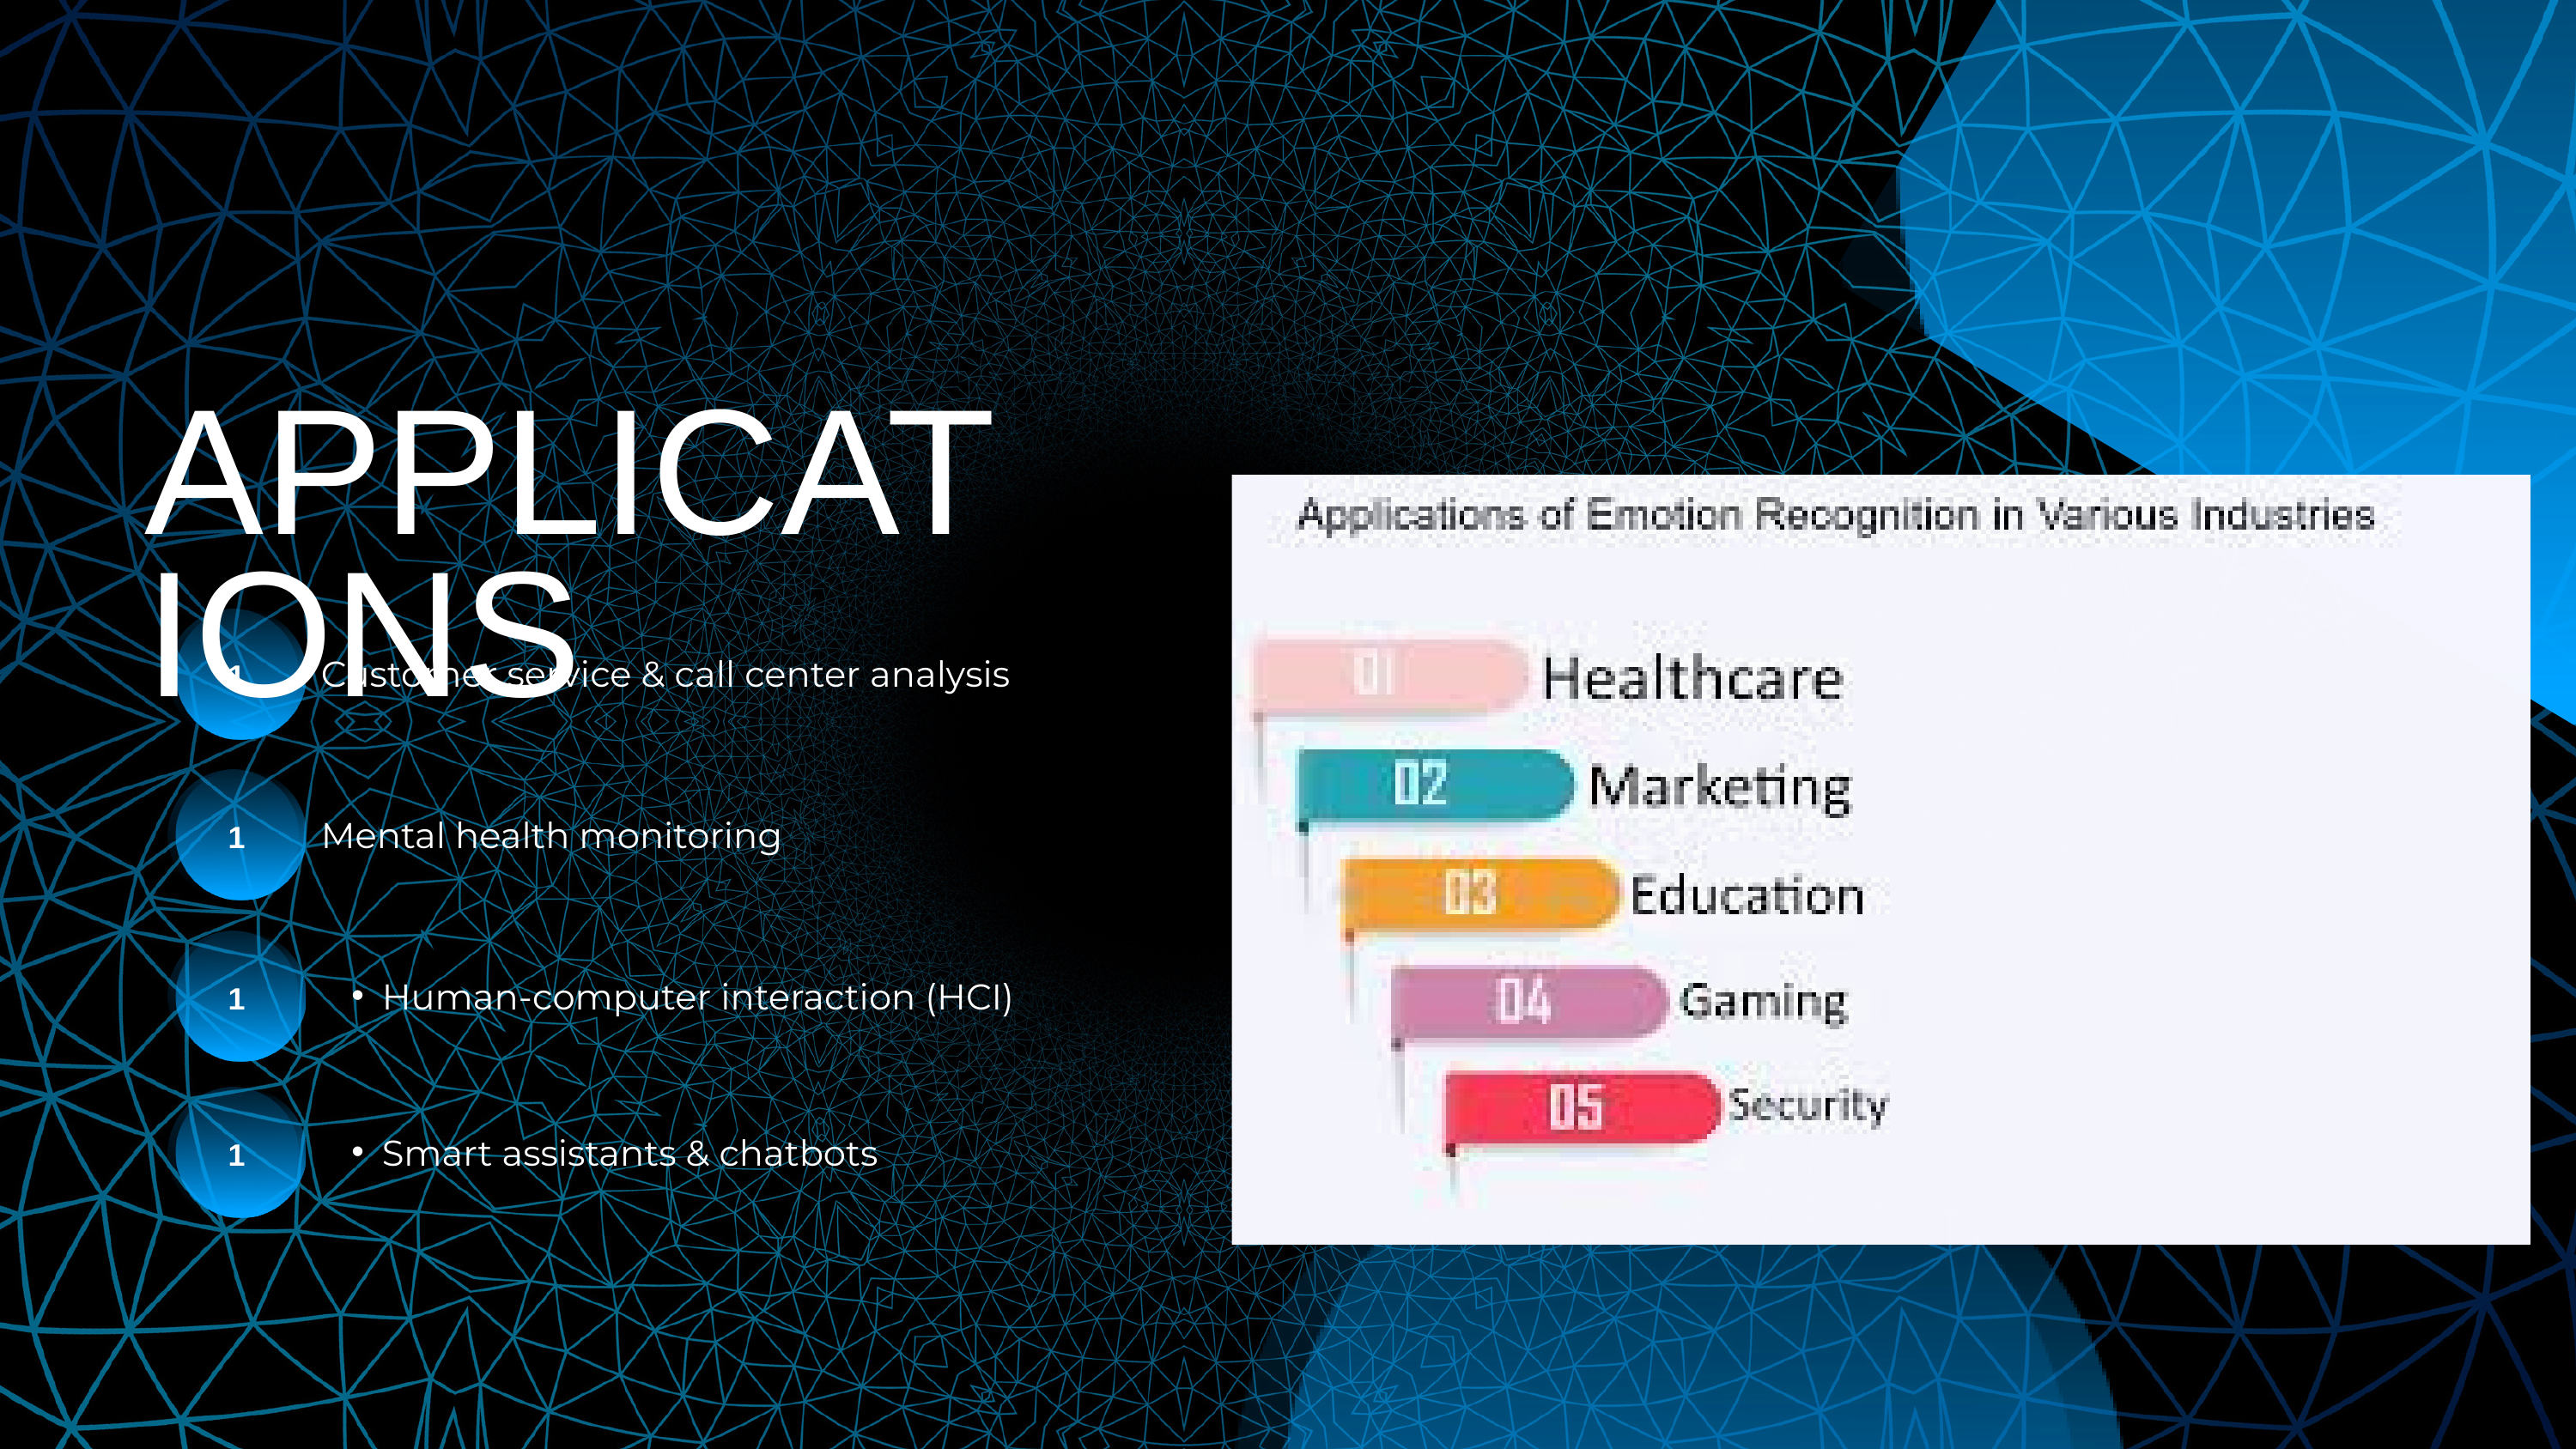

APPLICATIONS

Customer service & call center analysis
1

Mental health monitoring
1

Human-computer interaction (HCI)
1

Smart assistants & chatbots
1